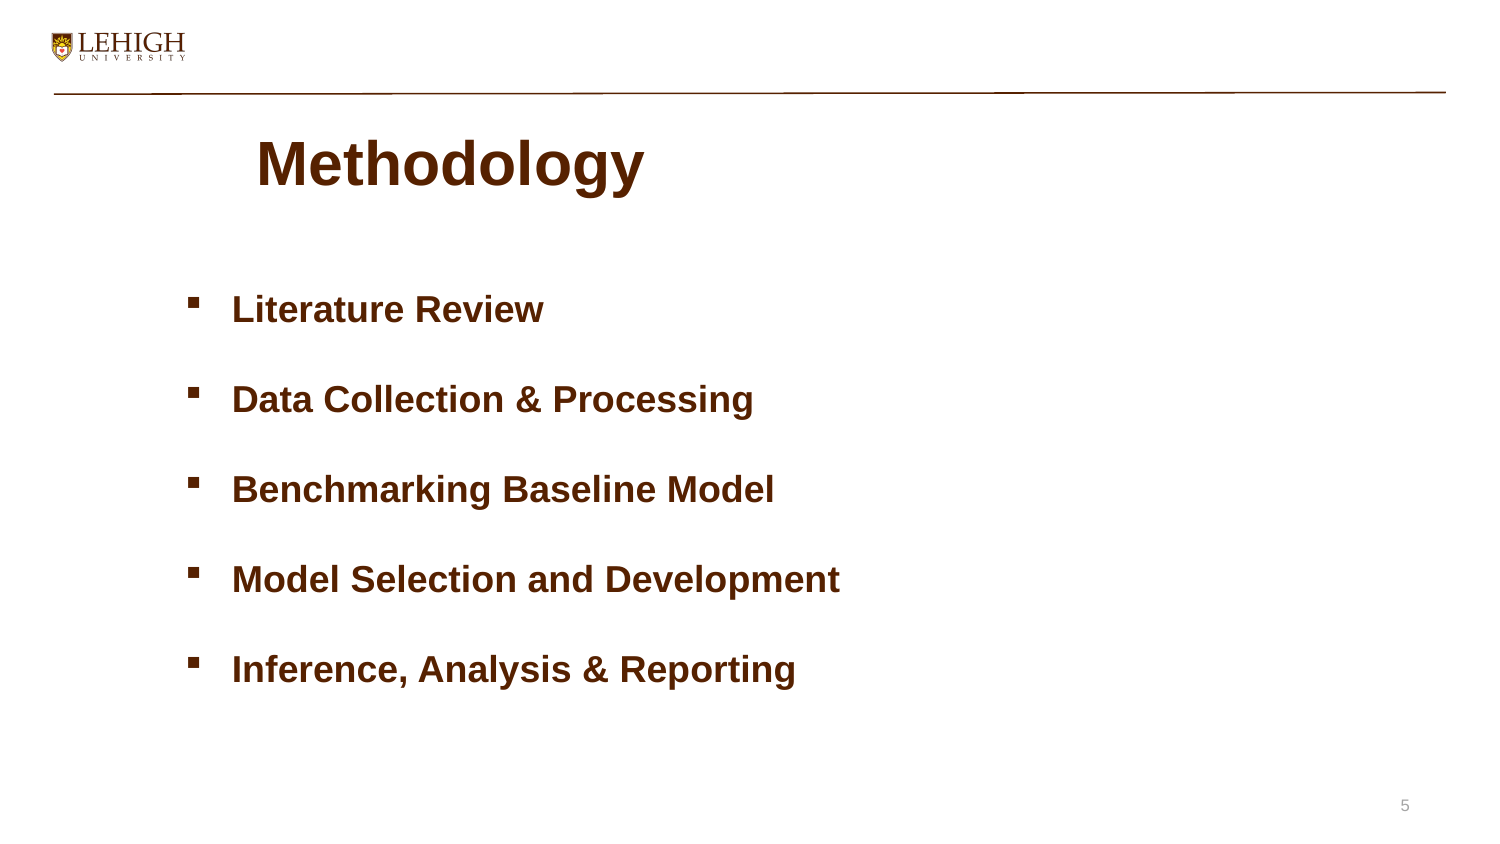

# Methodology
Literature Review

Data Collection & Processing

Benchmarking Baseline Model

Model Selection and Development

Inference, Analysis & Reporting